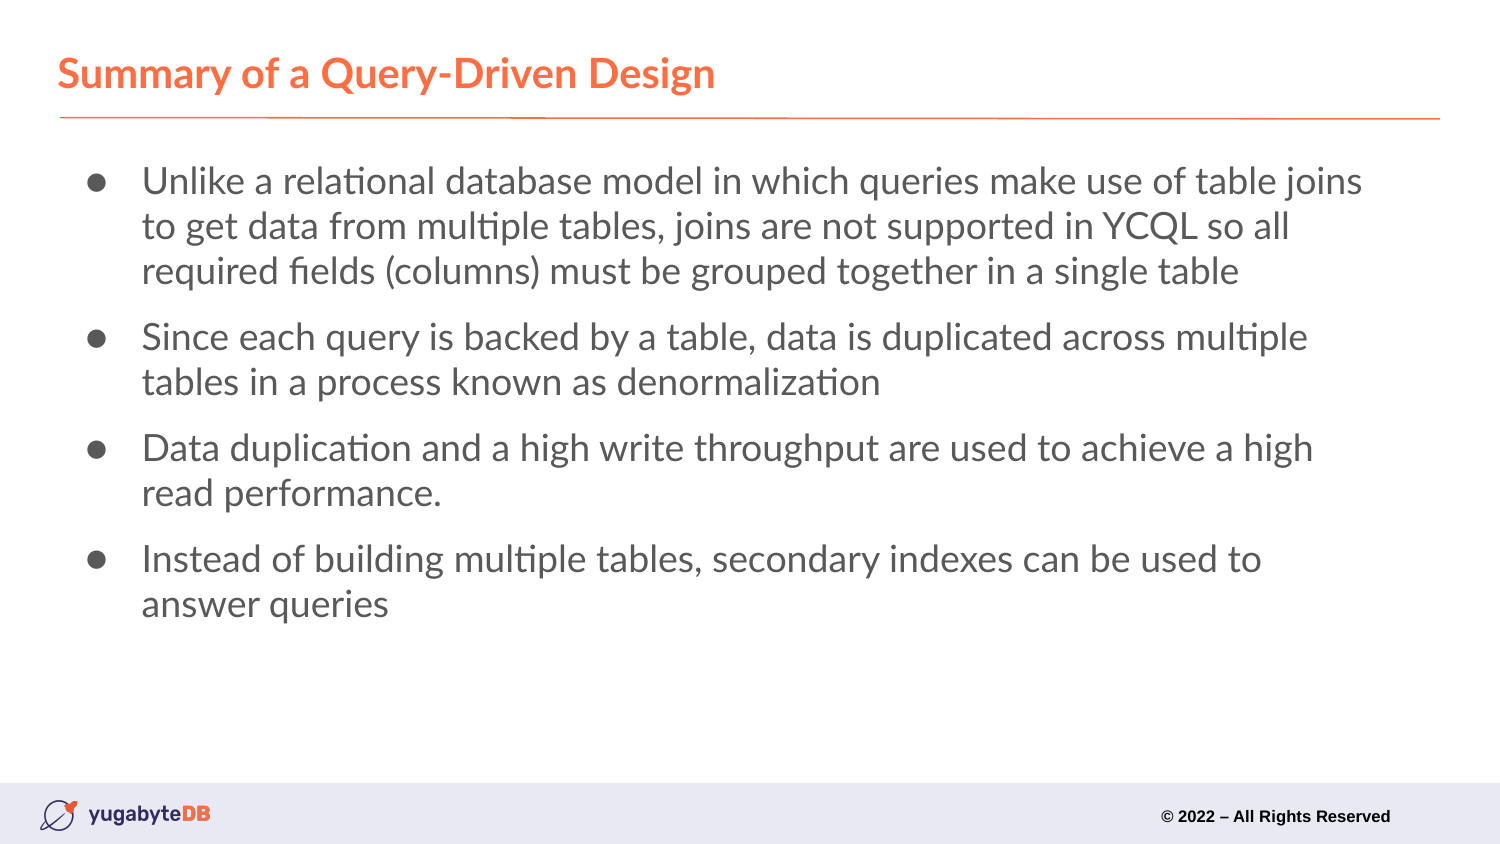

# Summary of a Query-Driven Design
Unlike a relational database model in which queries make use of table joins to get data from multiple tables, joins are not supported in YCQL so all required fields (columns) must be grouped together in a single table
Since each query is backed by a table, data is duplicated across multiple tables in a process known as denormalization
Data duplication and a high write throughput are used to achieve a high read performance.
Instead of building multiple tables, secondary indexes can be used to answer queries